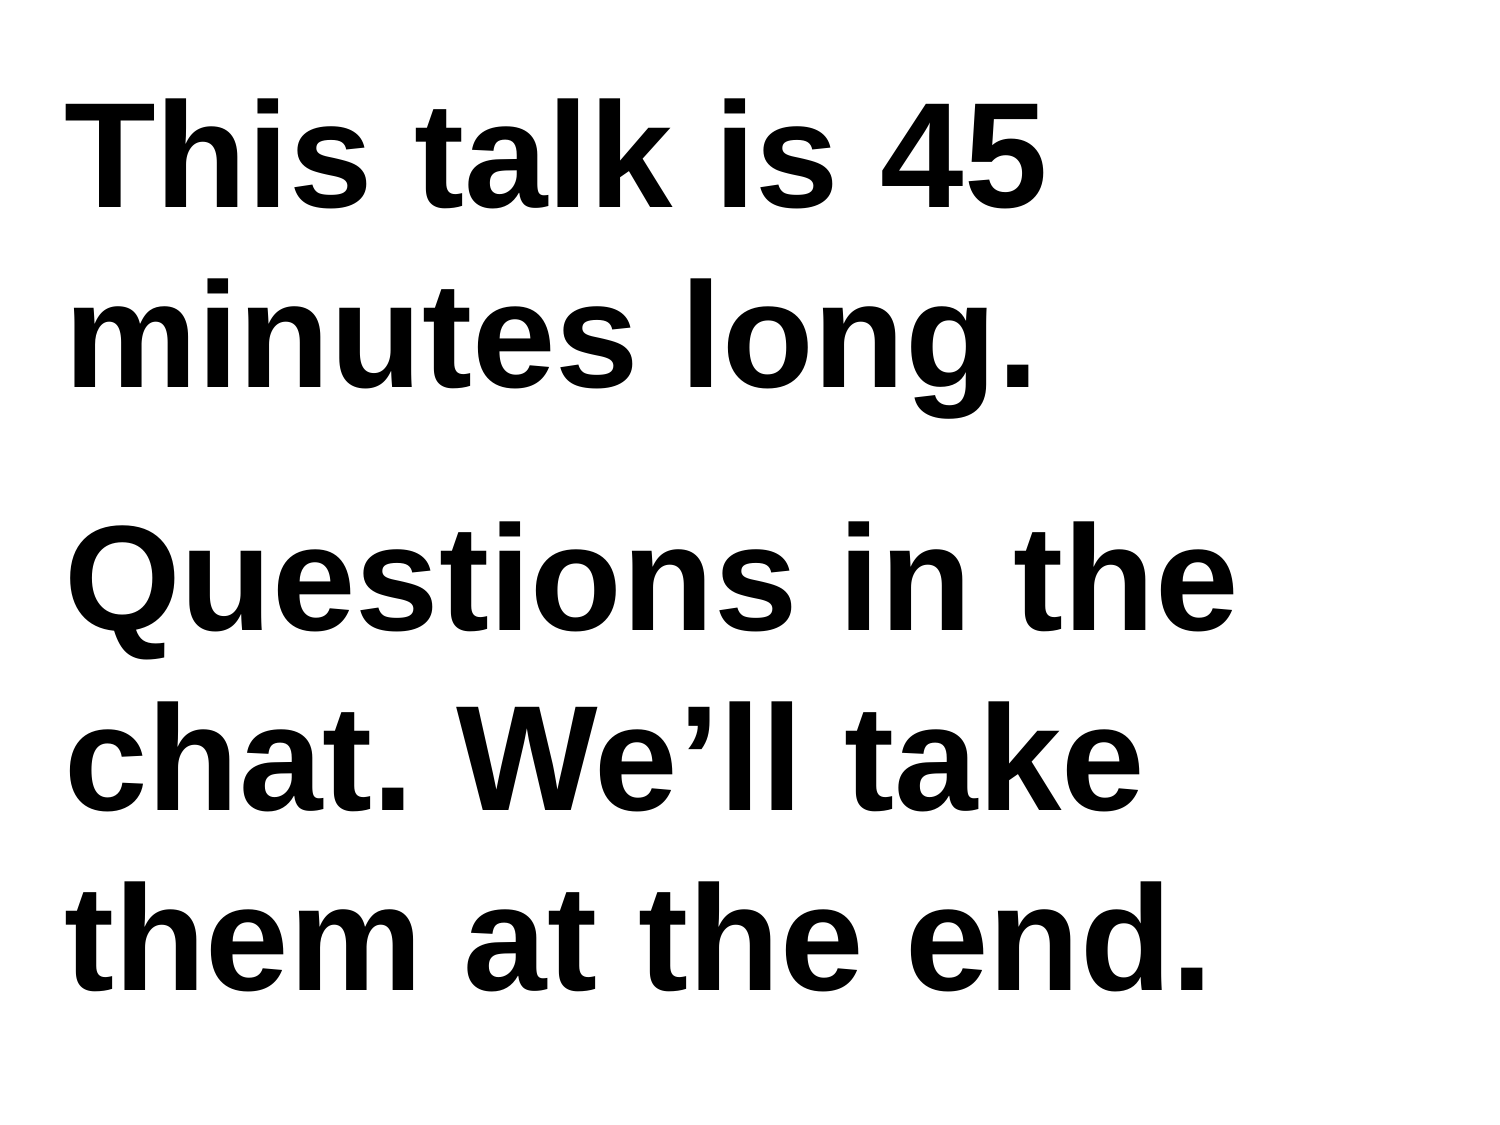

This talk is 45 minutes long.
Questions in the chat. We’ll take them at the end.